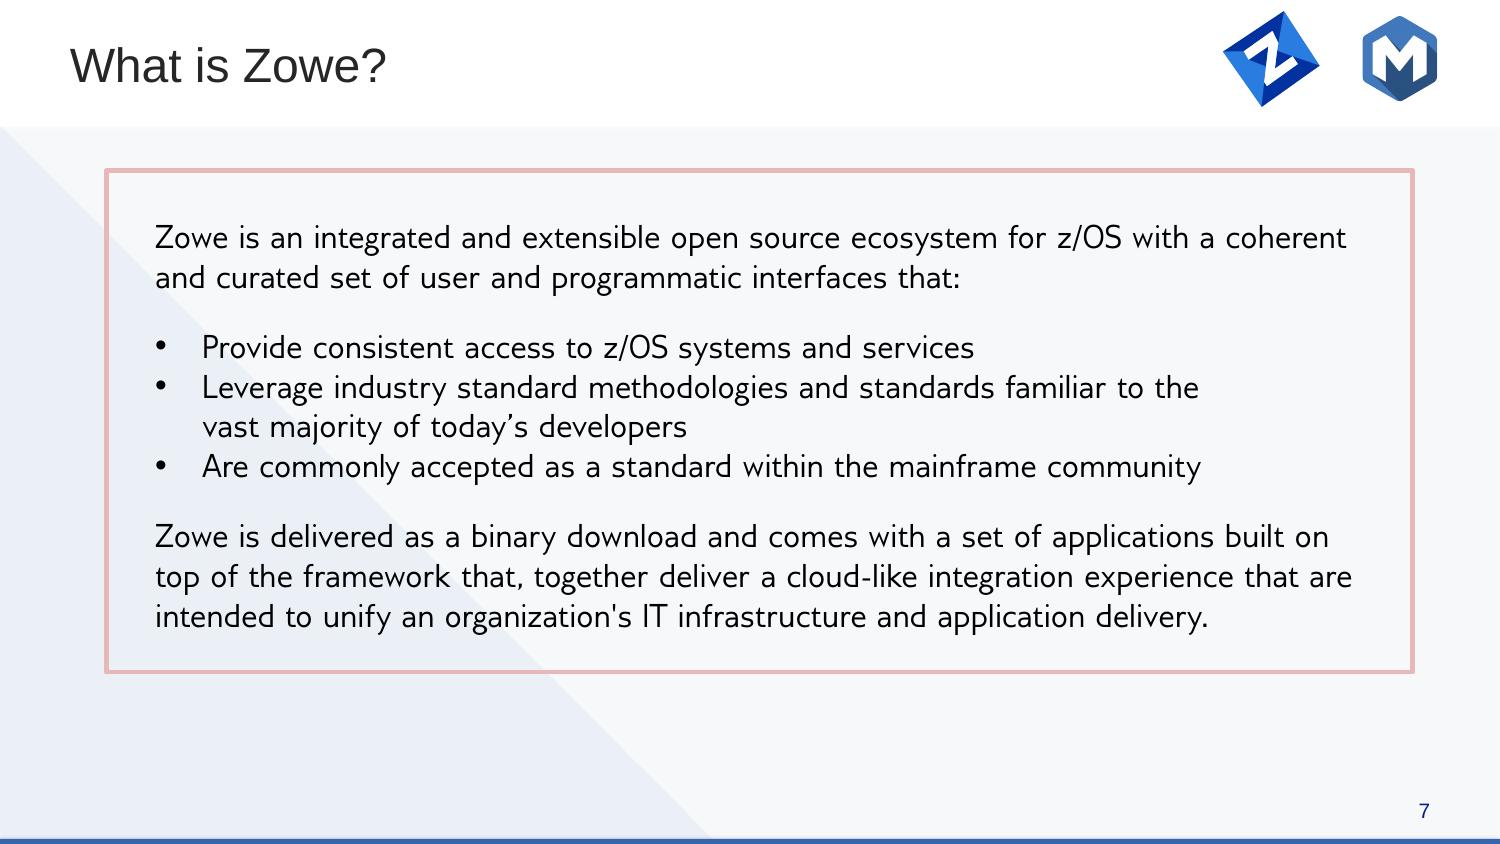

# What is Zowe?

Zowe is an integrated and extensible open source ecosystem for z/OS with a coherent 
and curated set of user and programmatic interfaces that:
Provide consistent access to z/OS systems and services
Leverage industry standard methodologies and standards familiar to the 
vast majority of today’s developers
Are commonly accepted as a standard within the mainframe community

Zowe is delivered as a binary download and comes with a set of applications built on top of the framework that, together deliver a cloud-like integration experience that are intended to unify an organization's IT infrastructure and application delivery.
7